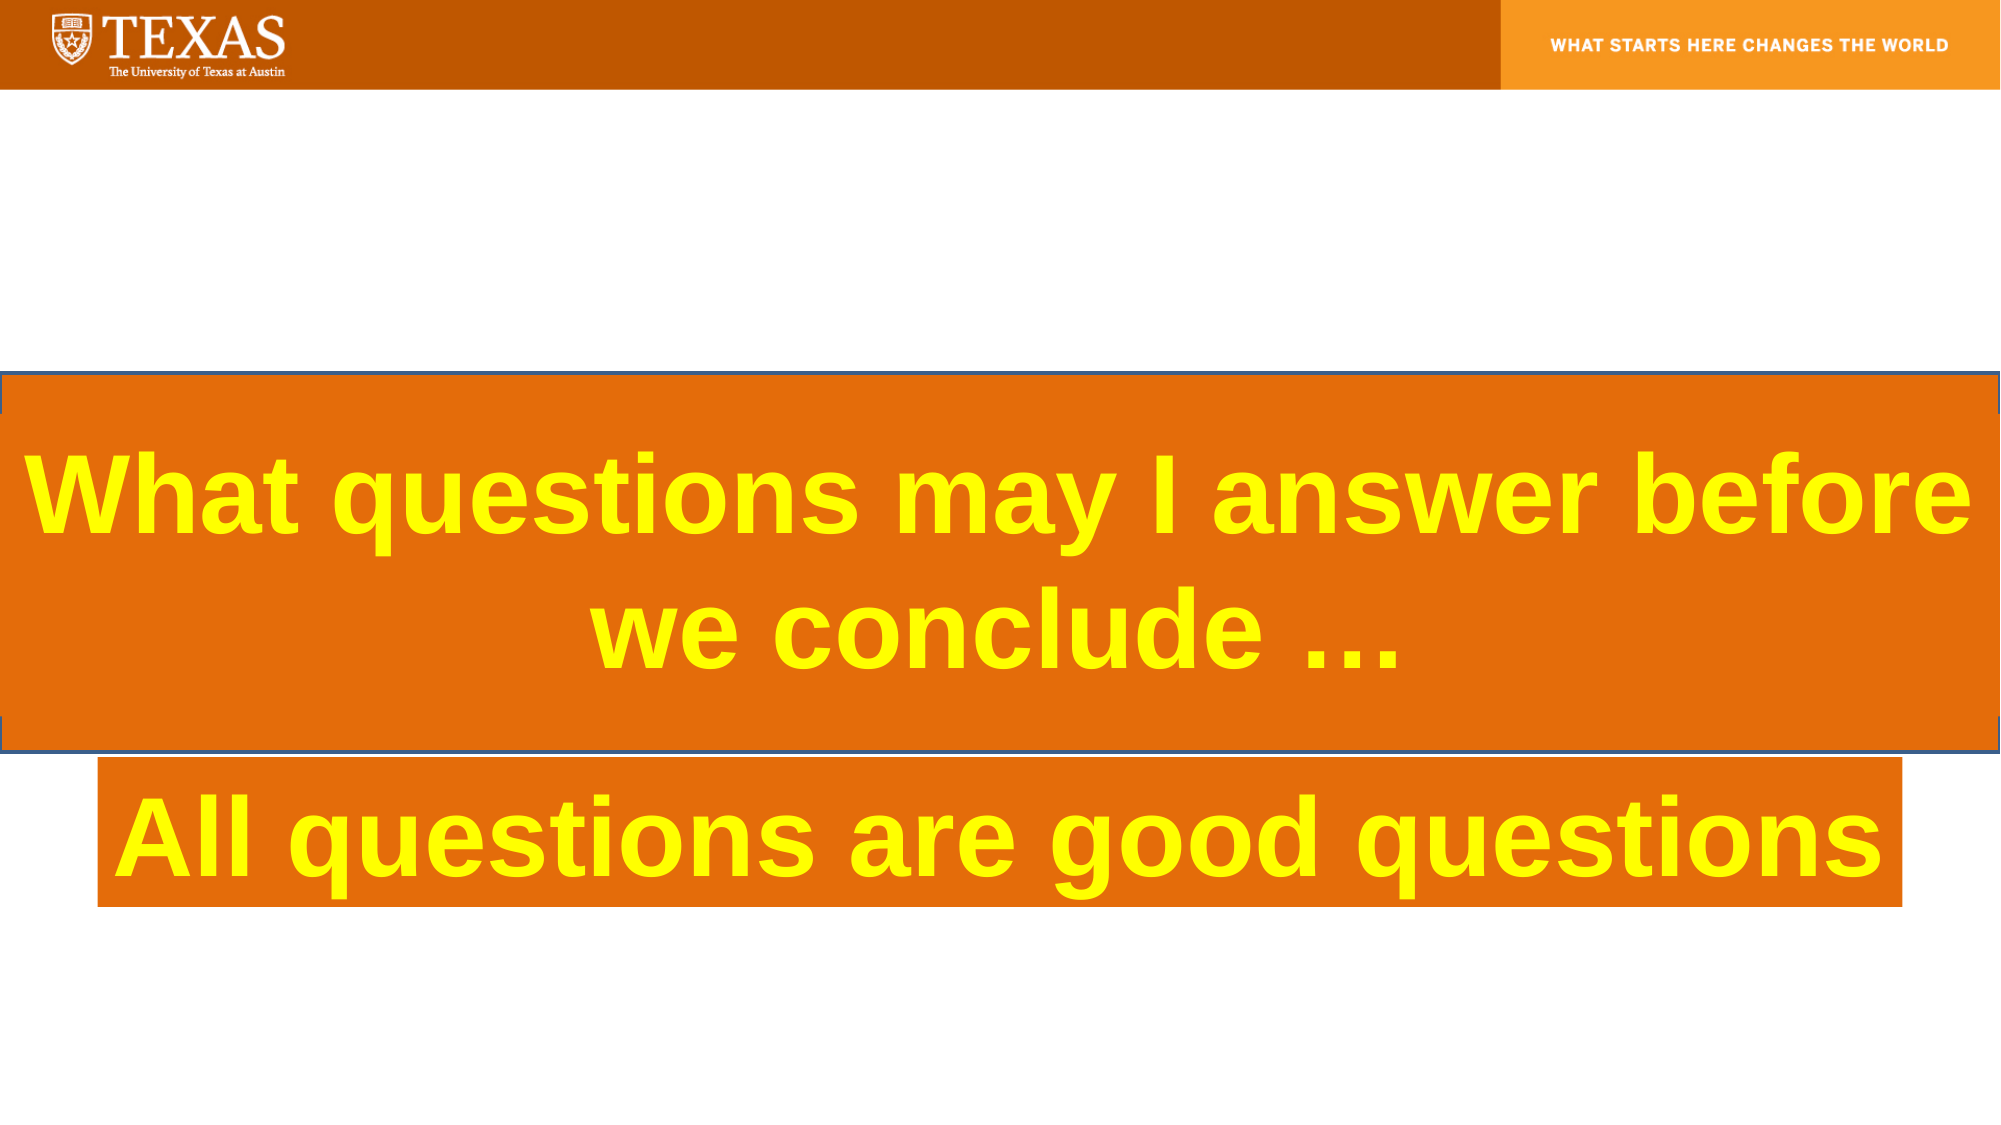

What questions may I answer before we conclude …
All questions are good questions